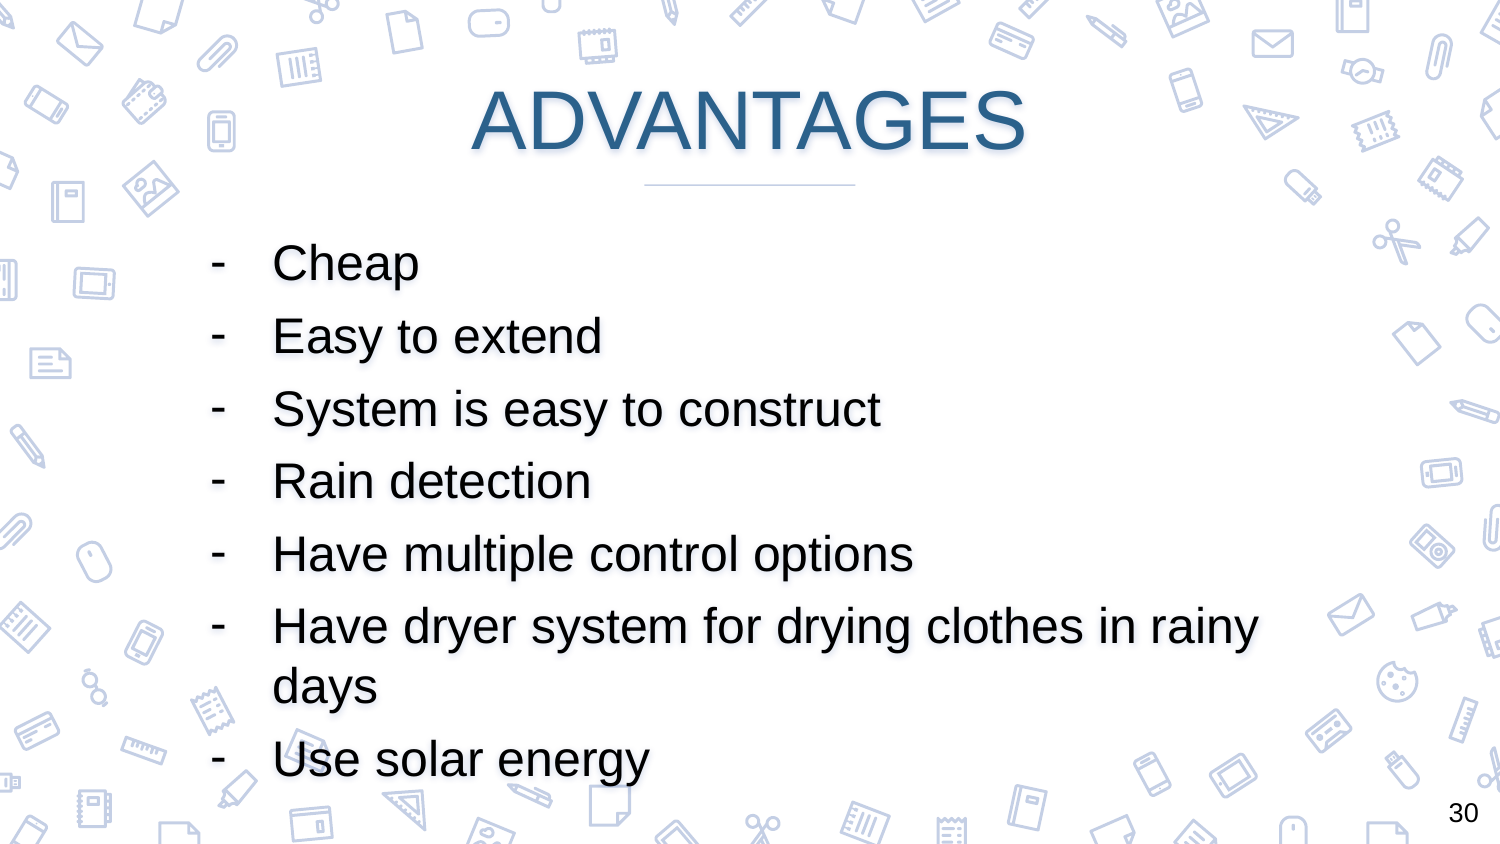

# ADVANTAGES
Cheap
Easy to extend
System is easy to construct
Rain detection
Have multiple control options
Have dryer system for drying clothes in rainy days
Use solar energy

30